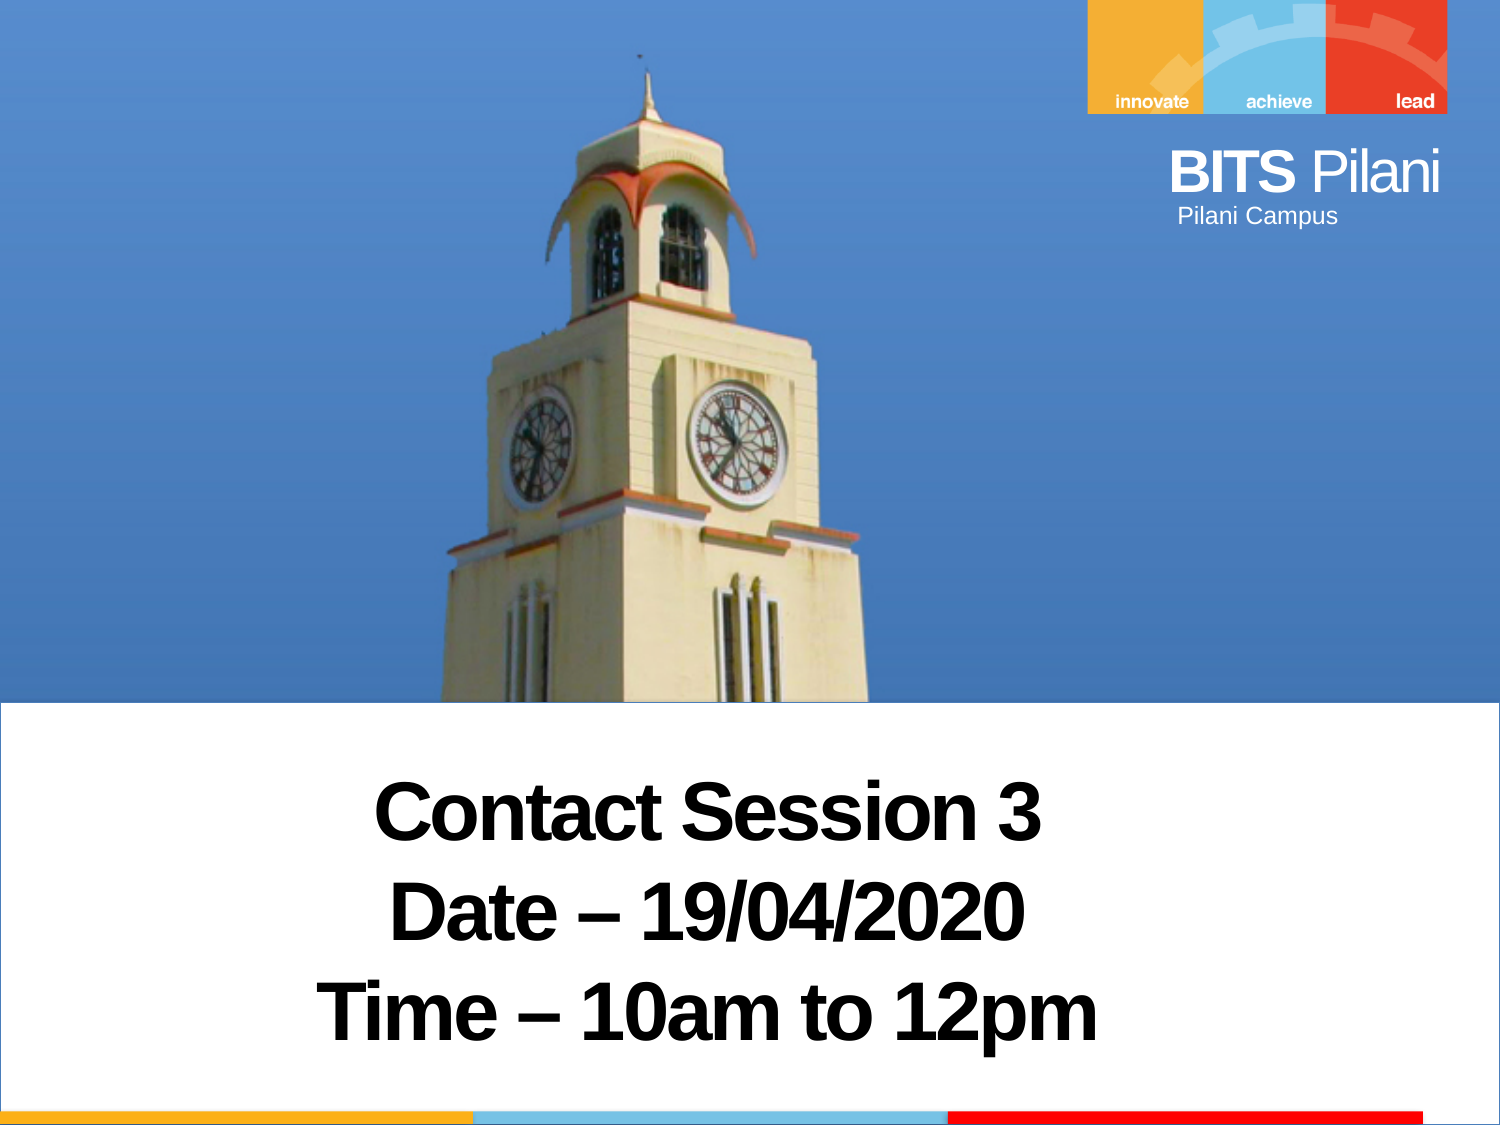

Contact Session 3
Date – 19/04/2020
Time – 10am to 12pm